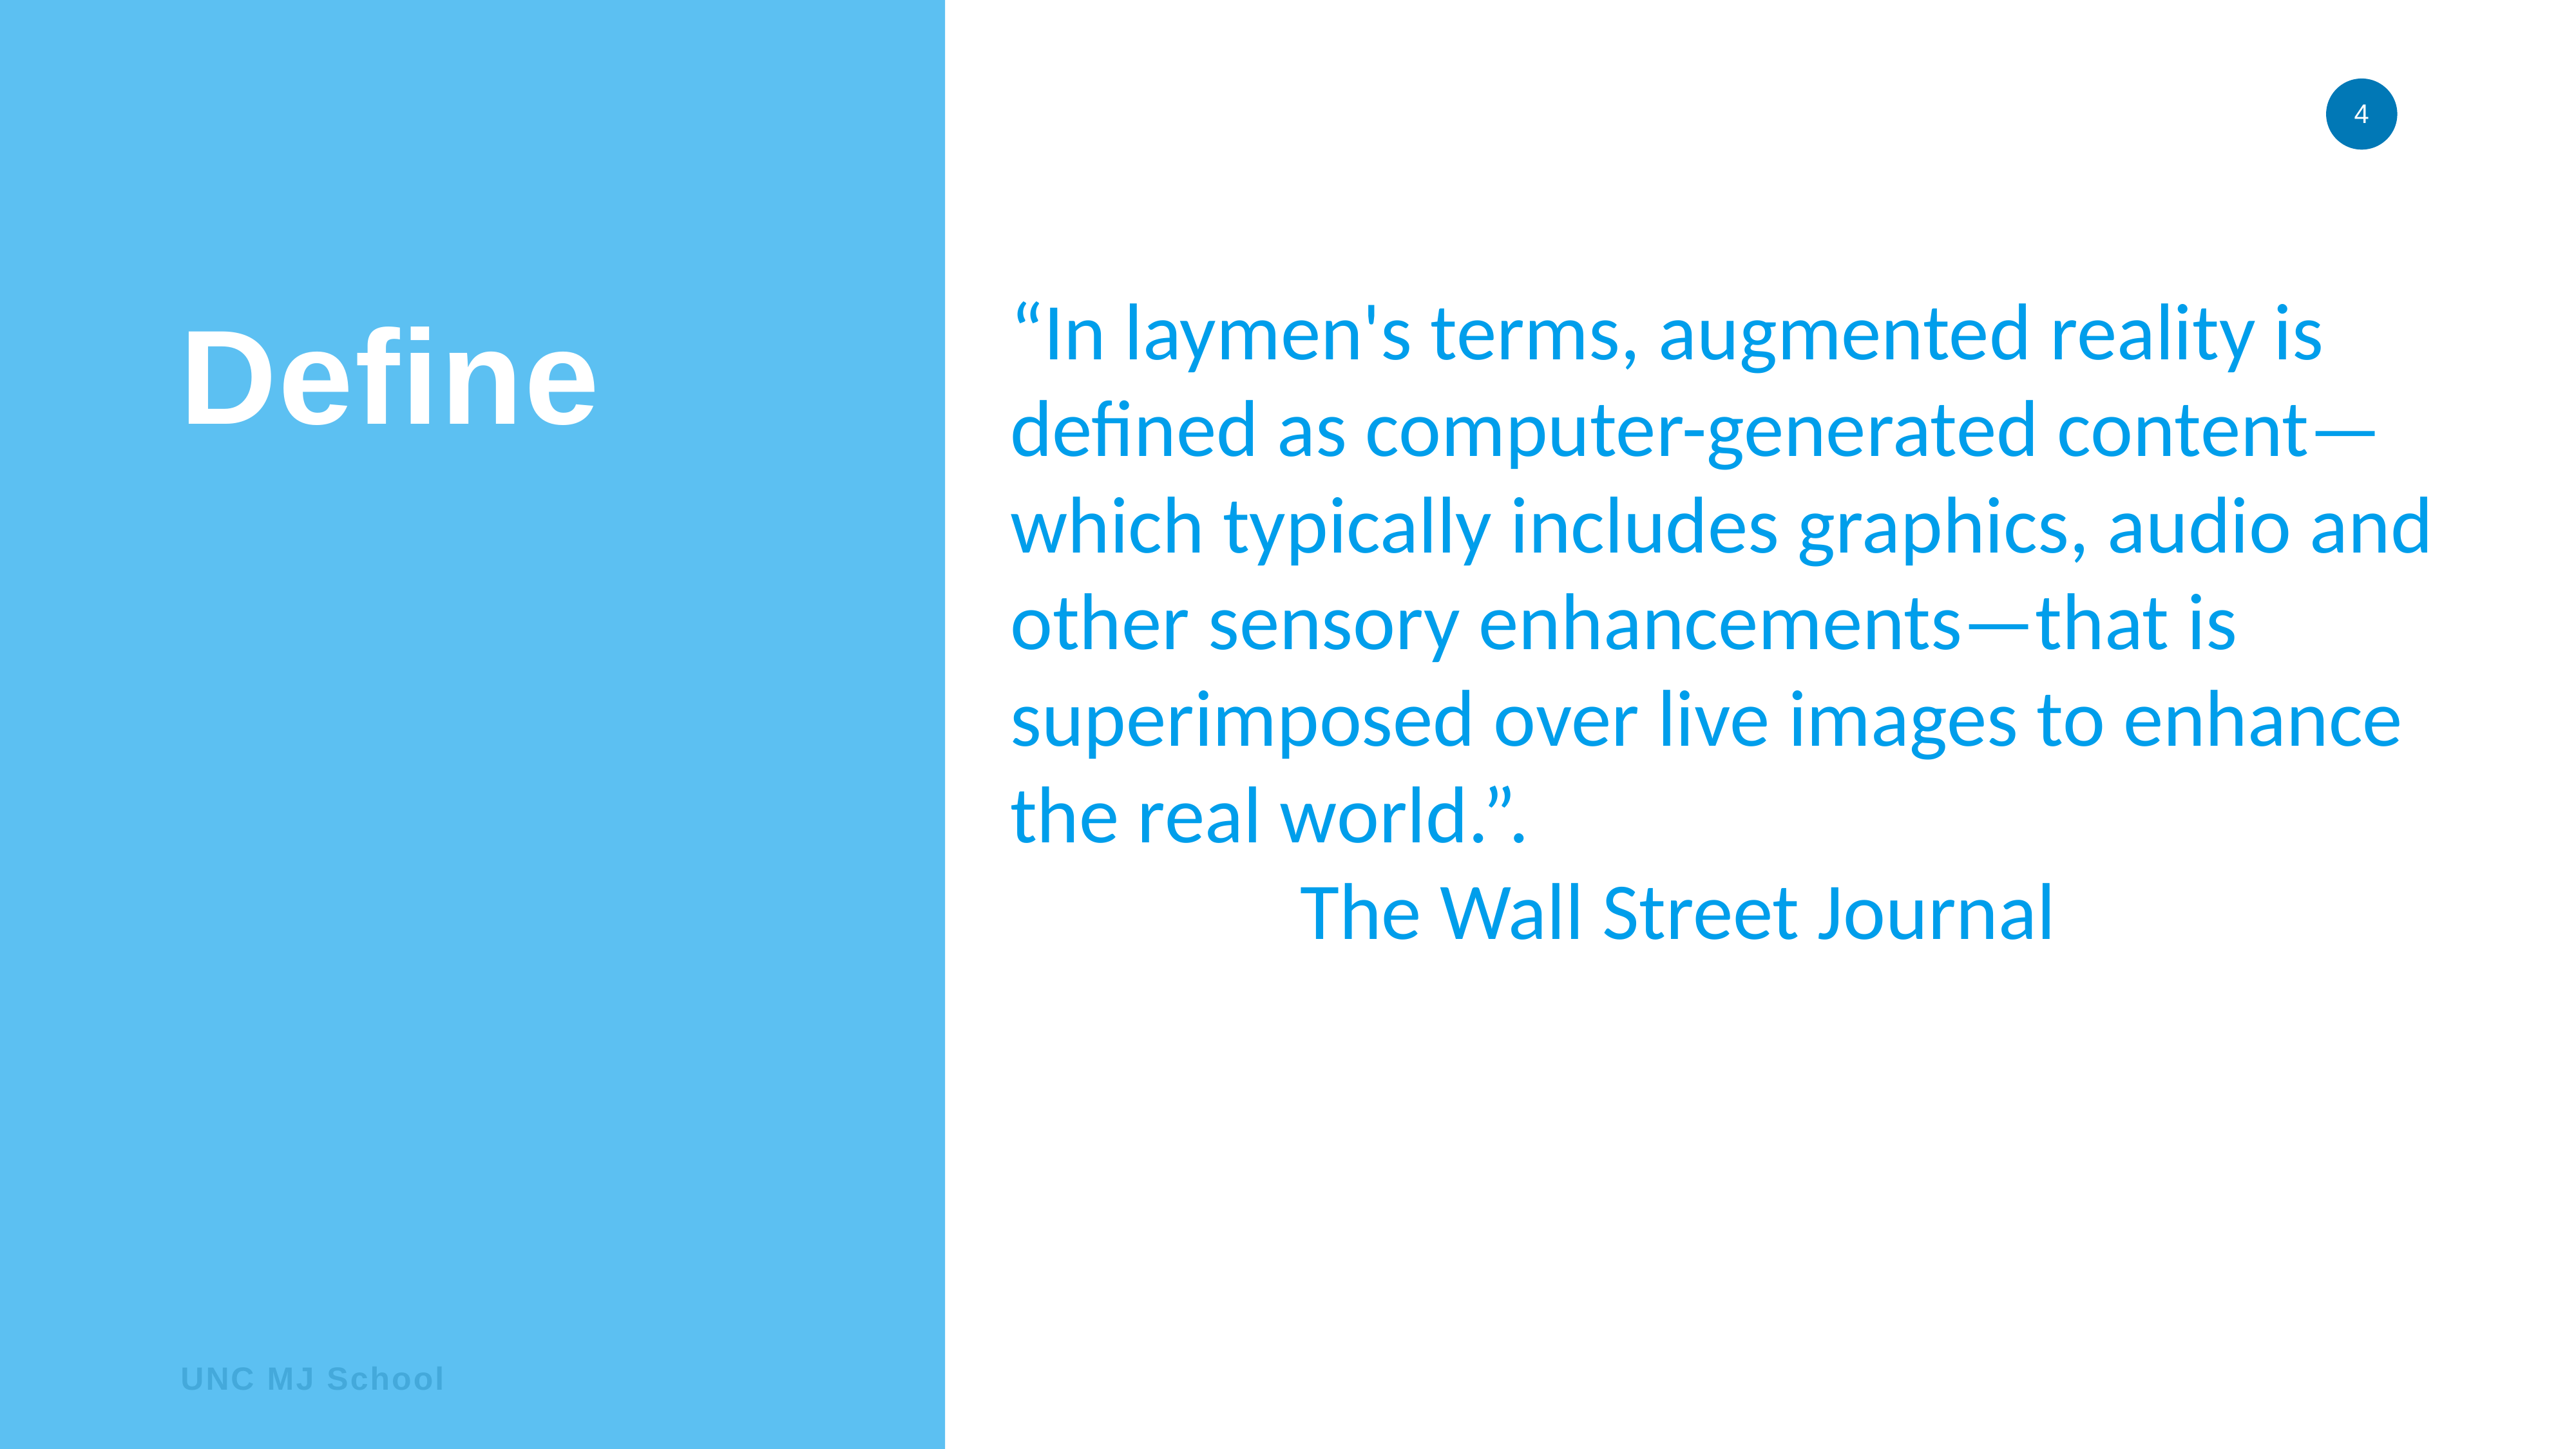

Define
“In laymen's terms, augmented reality is defined as computer-generated content—which typically includes graphics, audio and other sensory enhancements—that is superimposed over live images to enhance the real world.”.
 			The Wall Street Journal